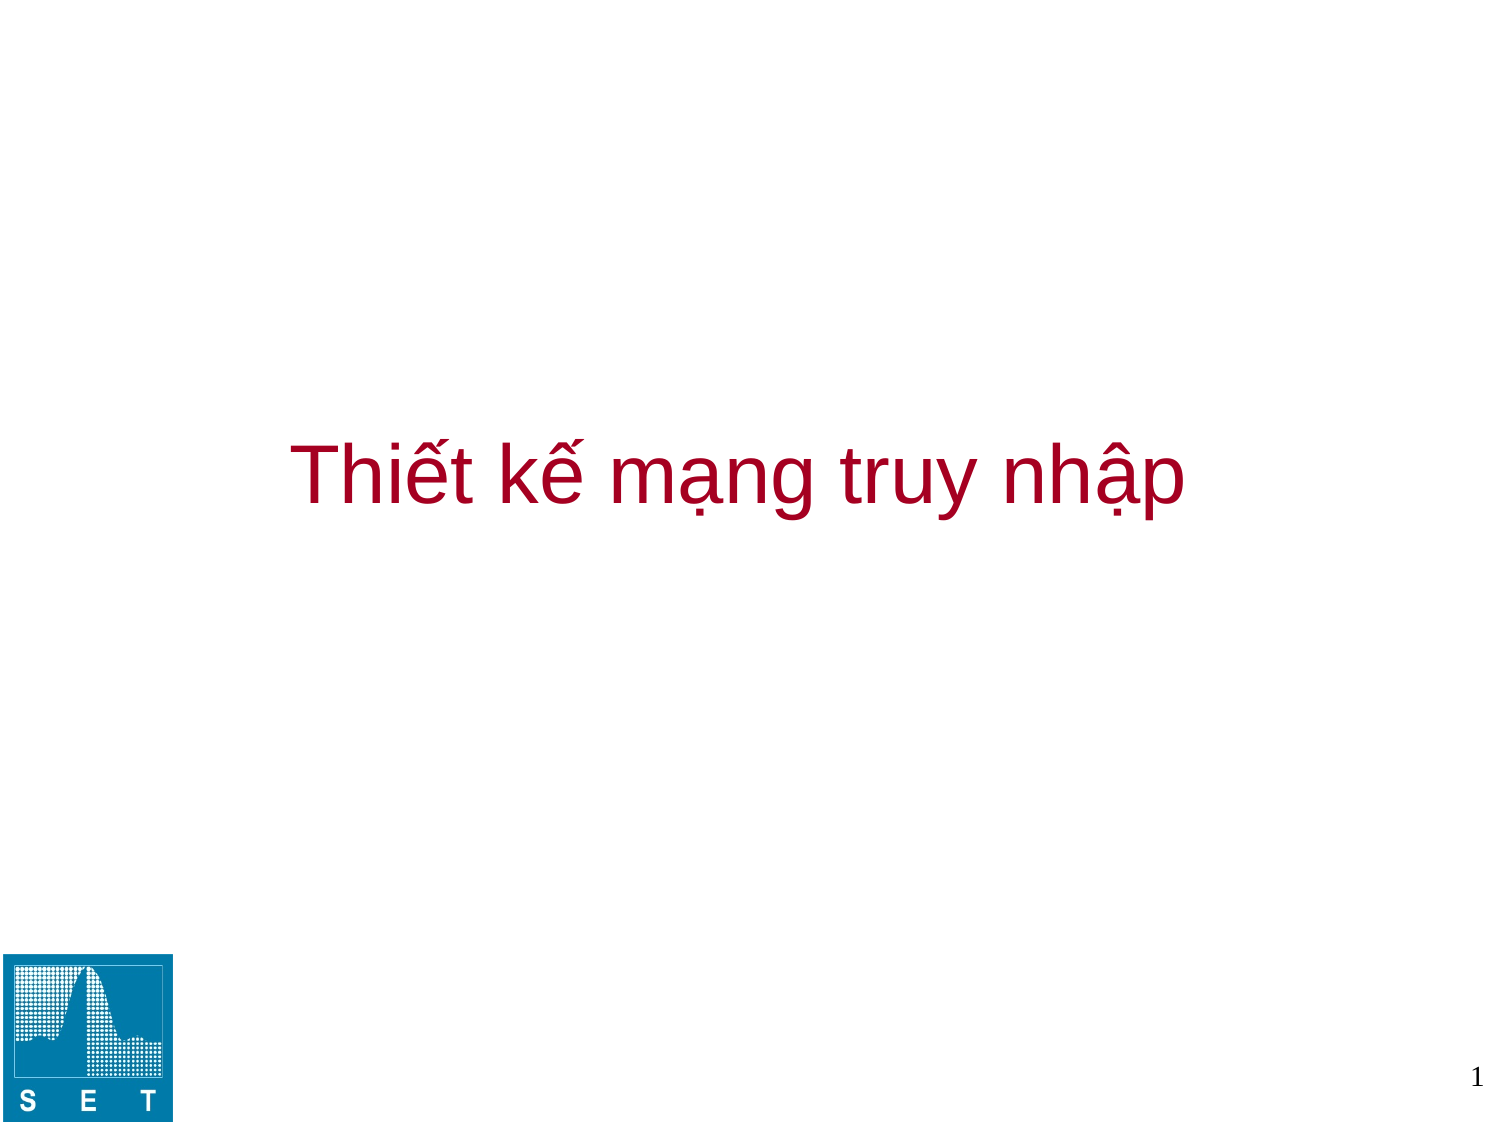

# Thiết kế mạng truy nhập
1